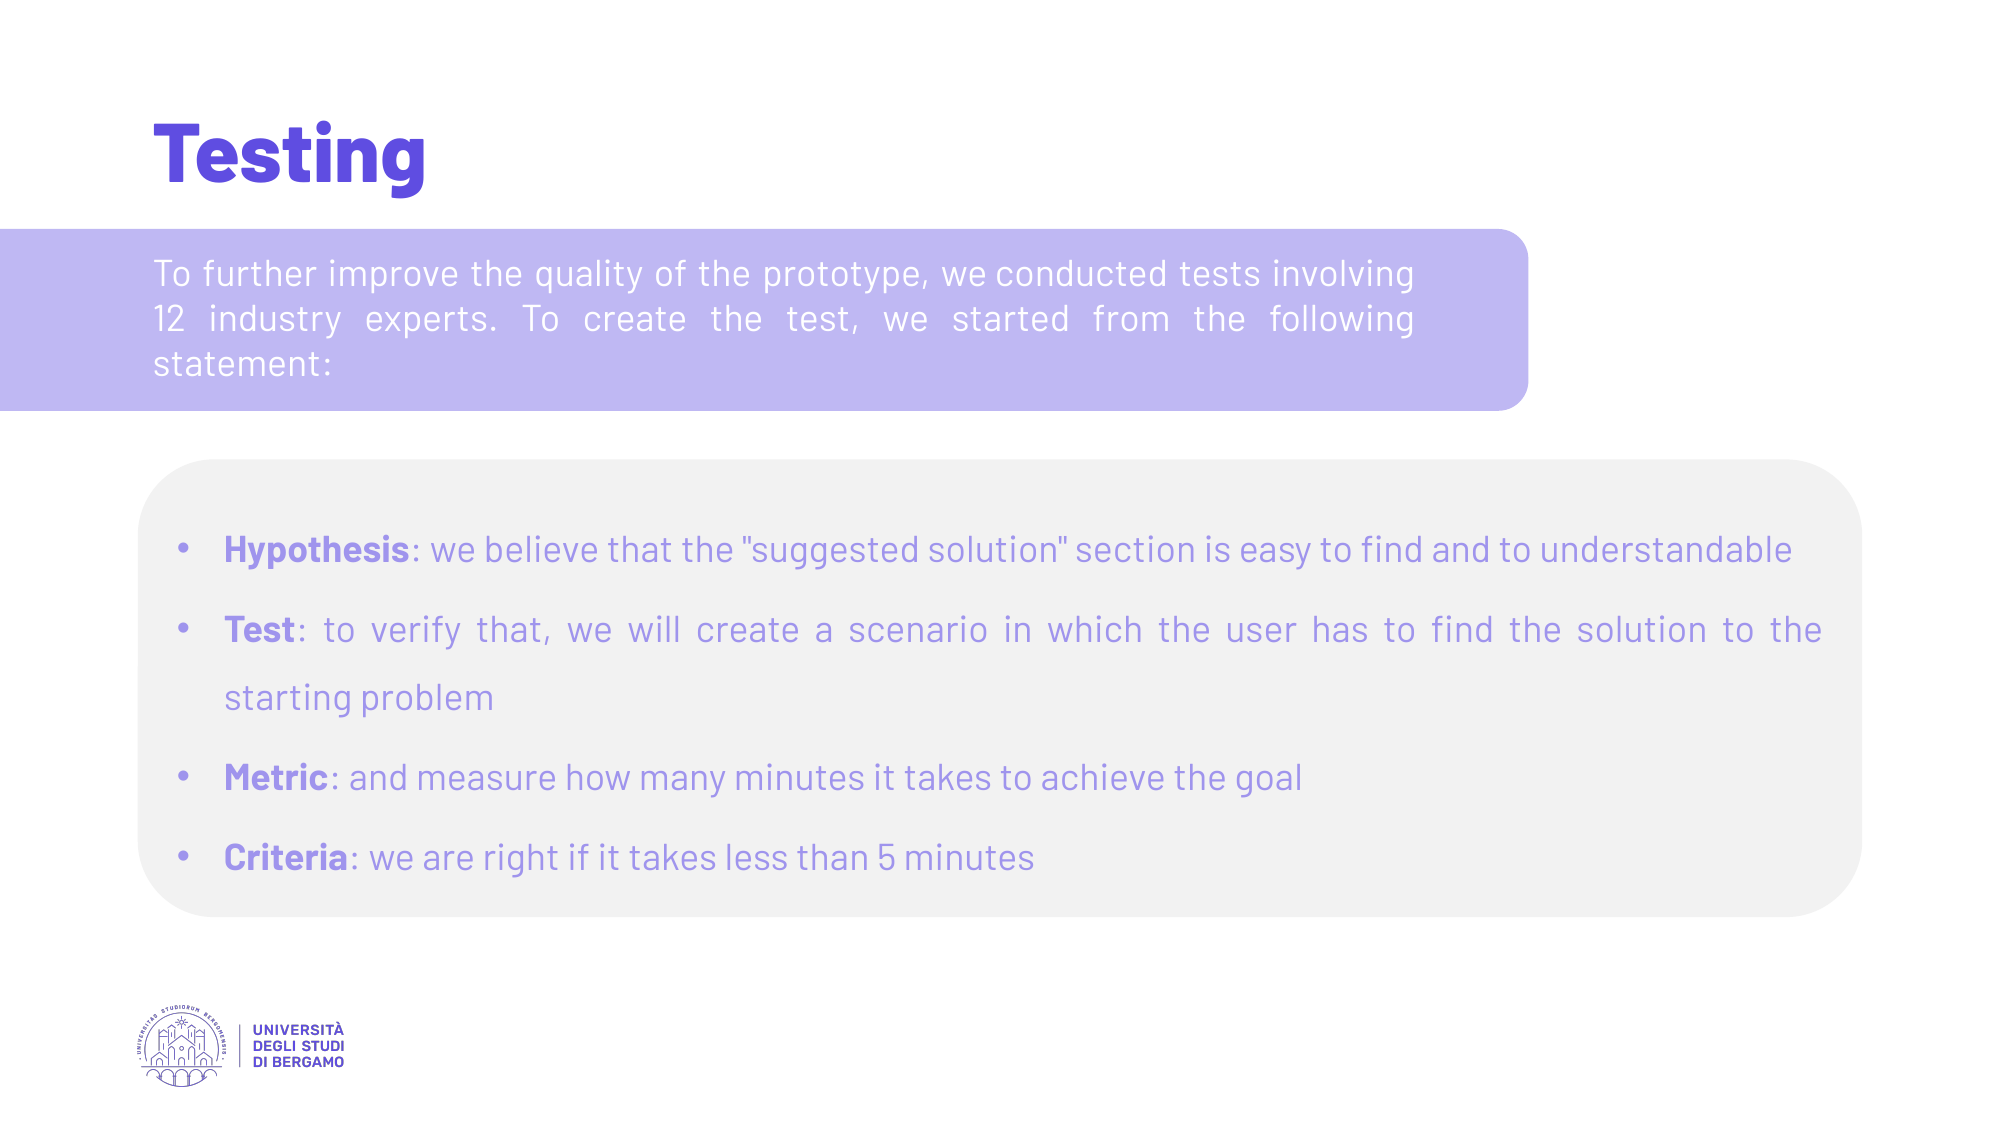

Testing

To further improve the quality of the prototype, we conducted tests involving 12 industry experts. To create the test, we started from the following statement:

Hypothesis: we believe that the "suggested solution" section is easy to find and to understandable
Test: to verify that, we will create a scenario in which the user has to find the solution to the starting problem
Metric: and measure how many minutes it takes to achieve the goal
Criteria: we are right if it takes less than 5 minutes